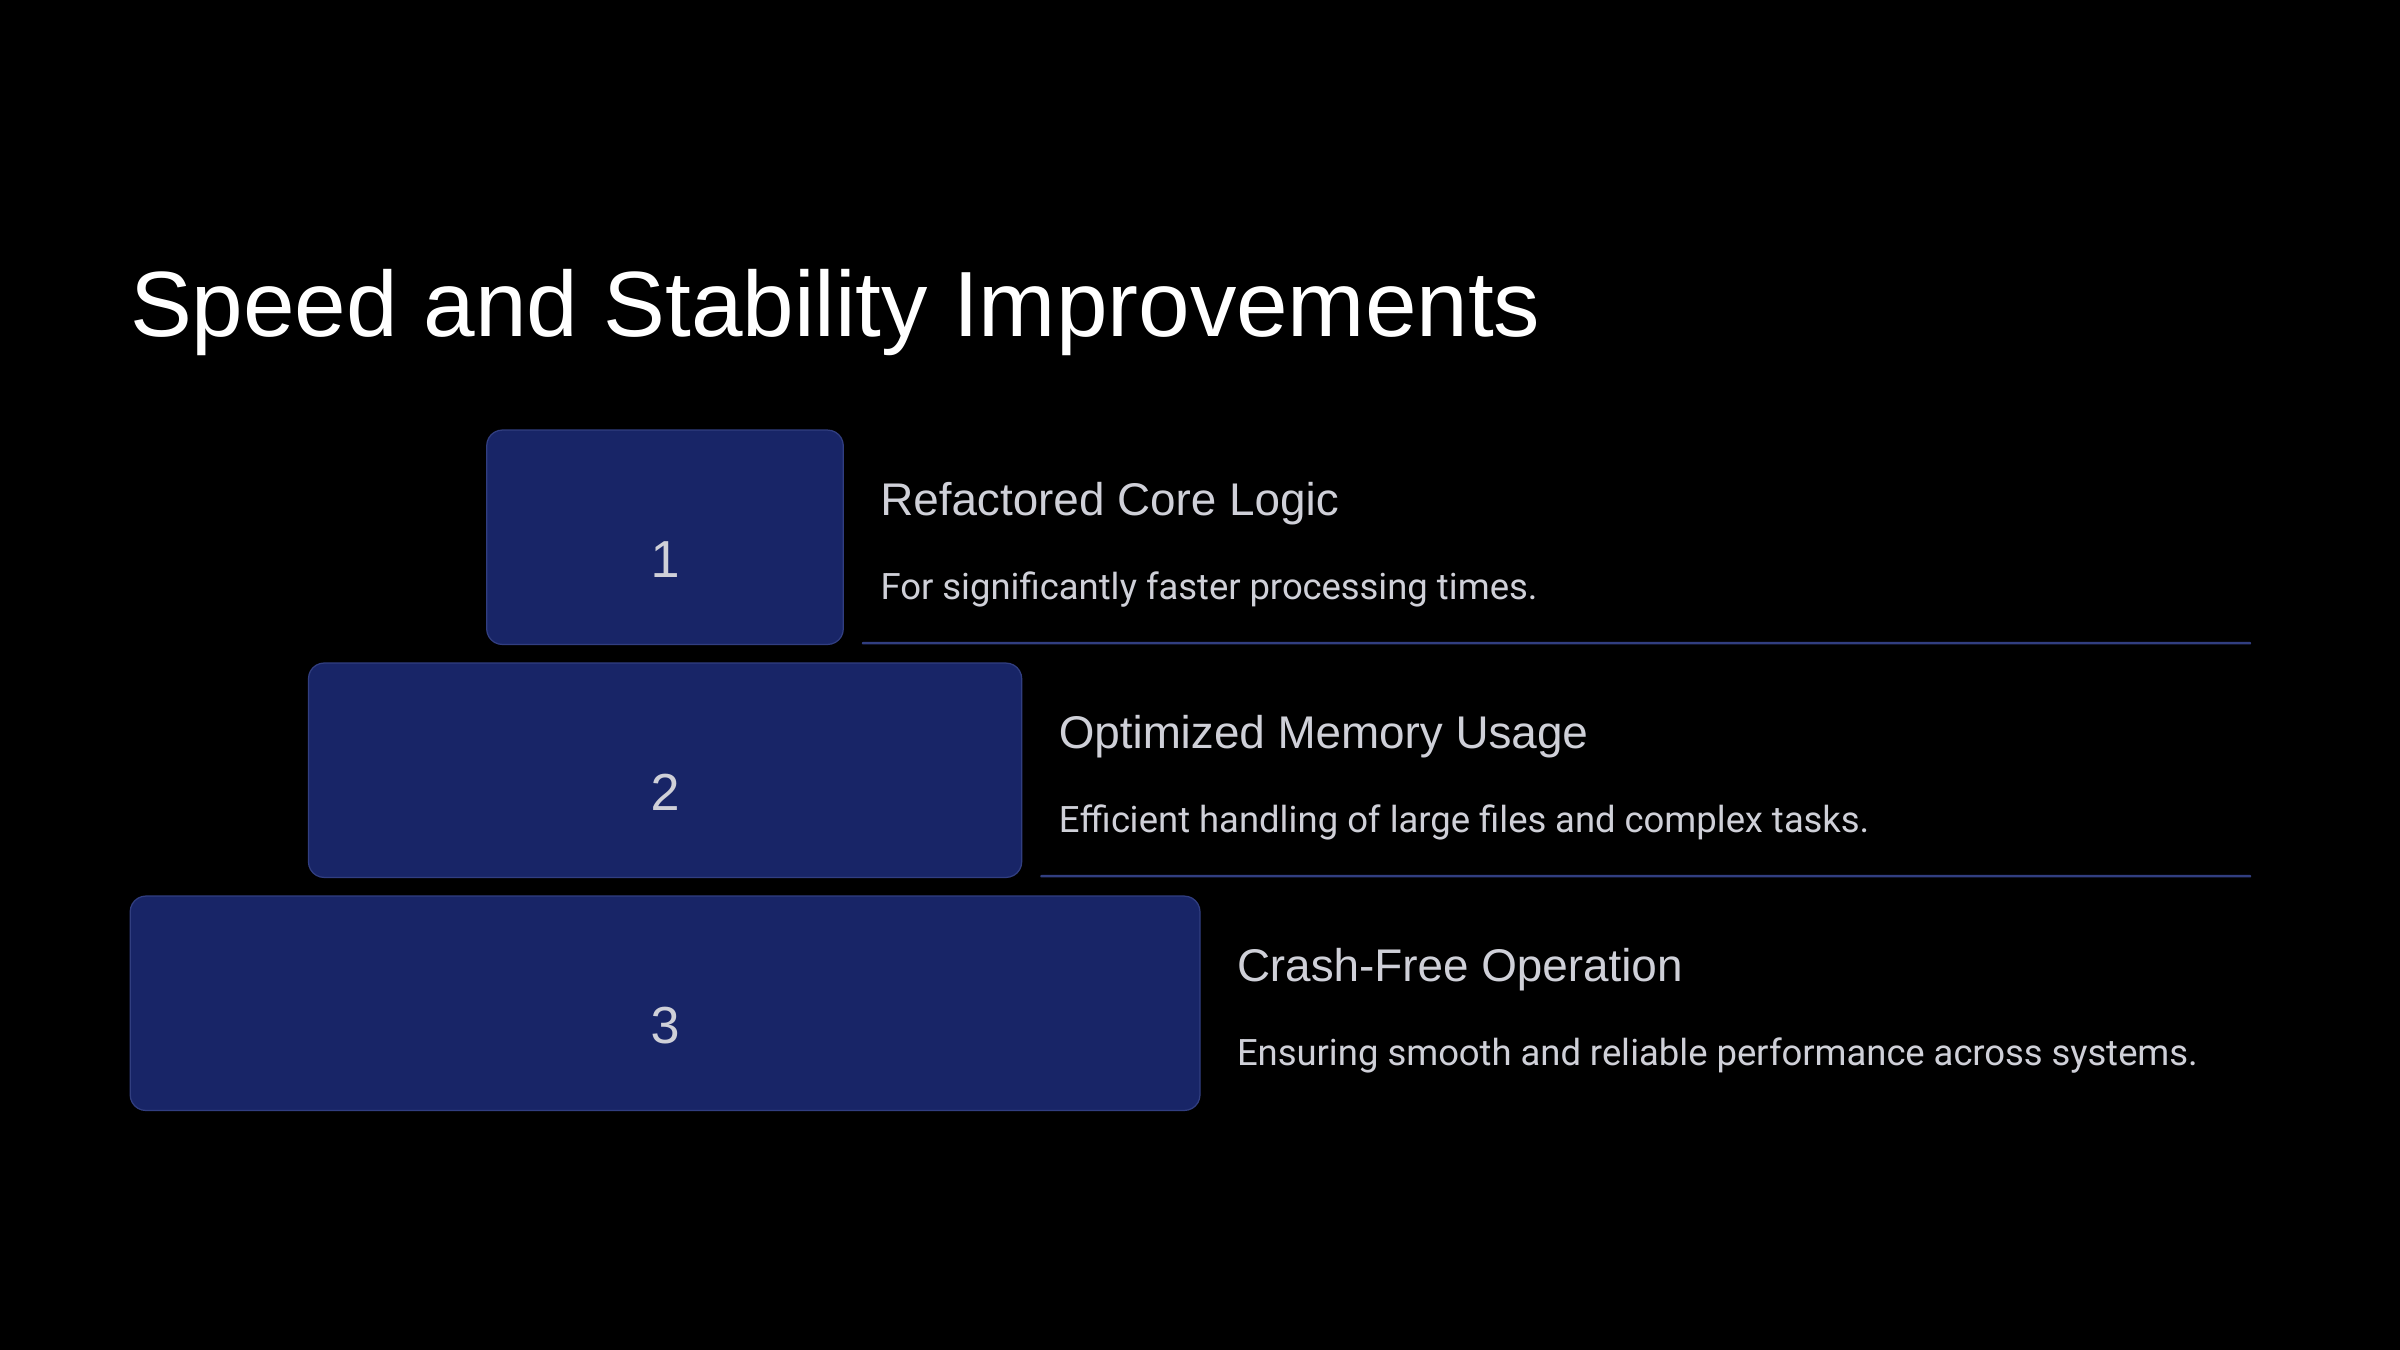

Speed and Stability Improvements

Refactored Core Logic
1
For significantly faster processing times.

Optimized Memory Usage
2
Efficient handling of large files and complex tasks.

Crash-Free Operation
3
Ensuring smooth and reliable performance across systems.